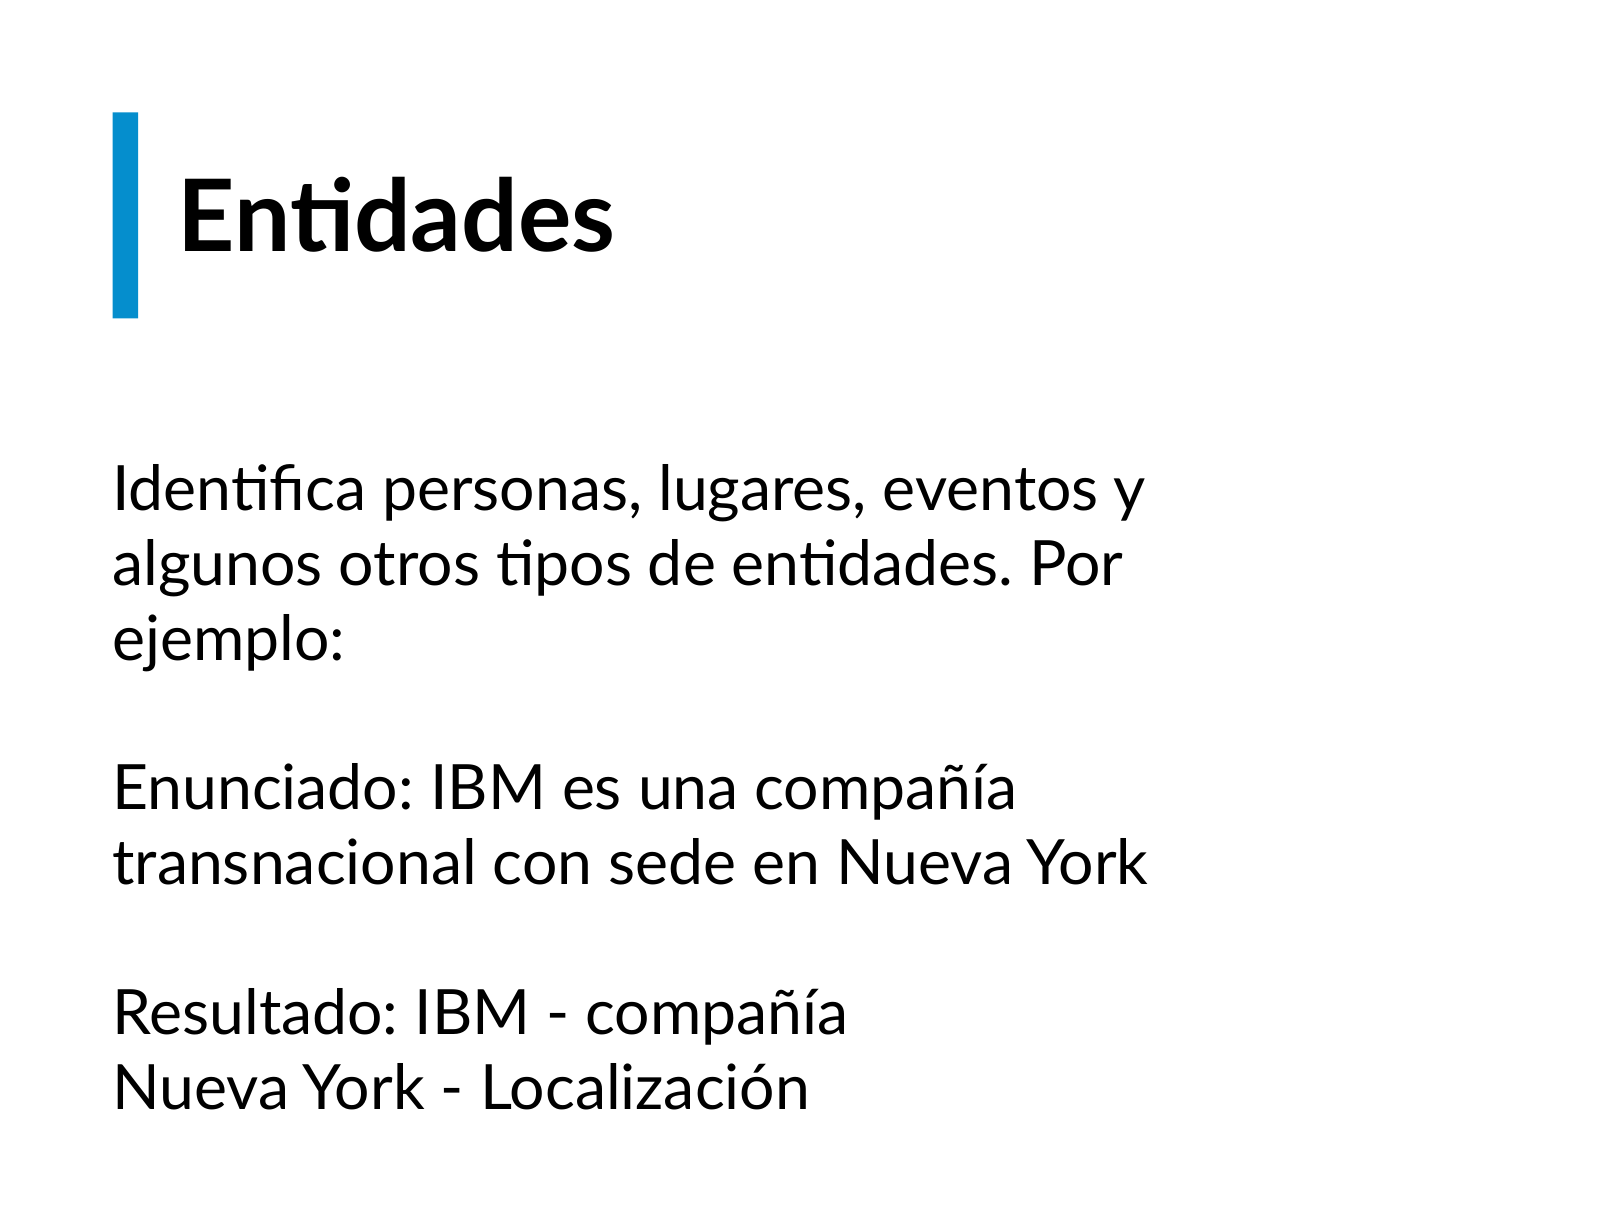

# Entidades
Identifica personas, lugares, eventos y algunos otros tipos de entidades. Por ejemplo:

Enunciado: IBM es una compañía transnacional con sede en Nueva York

Resultado: IBM - compañía
Nueva York - Localización